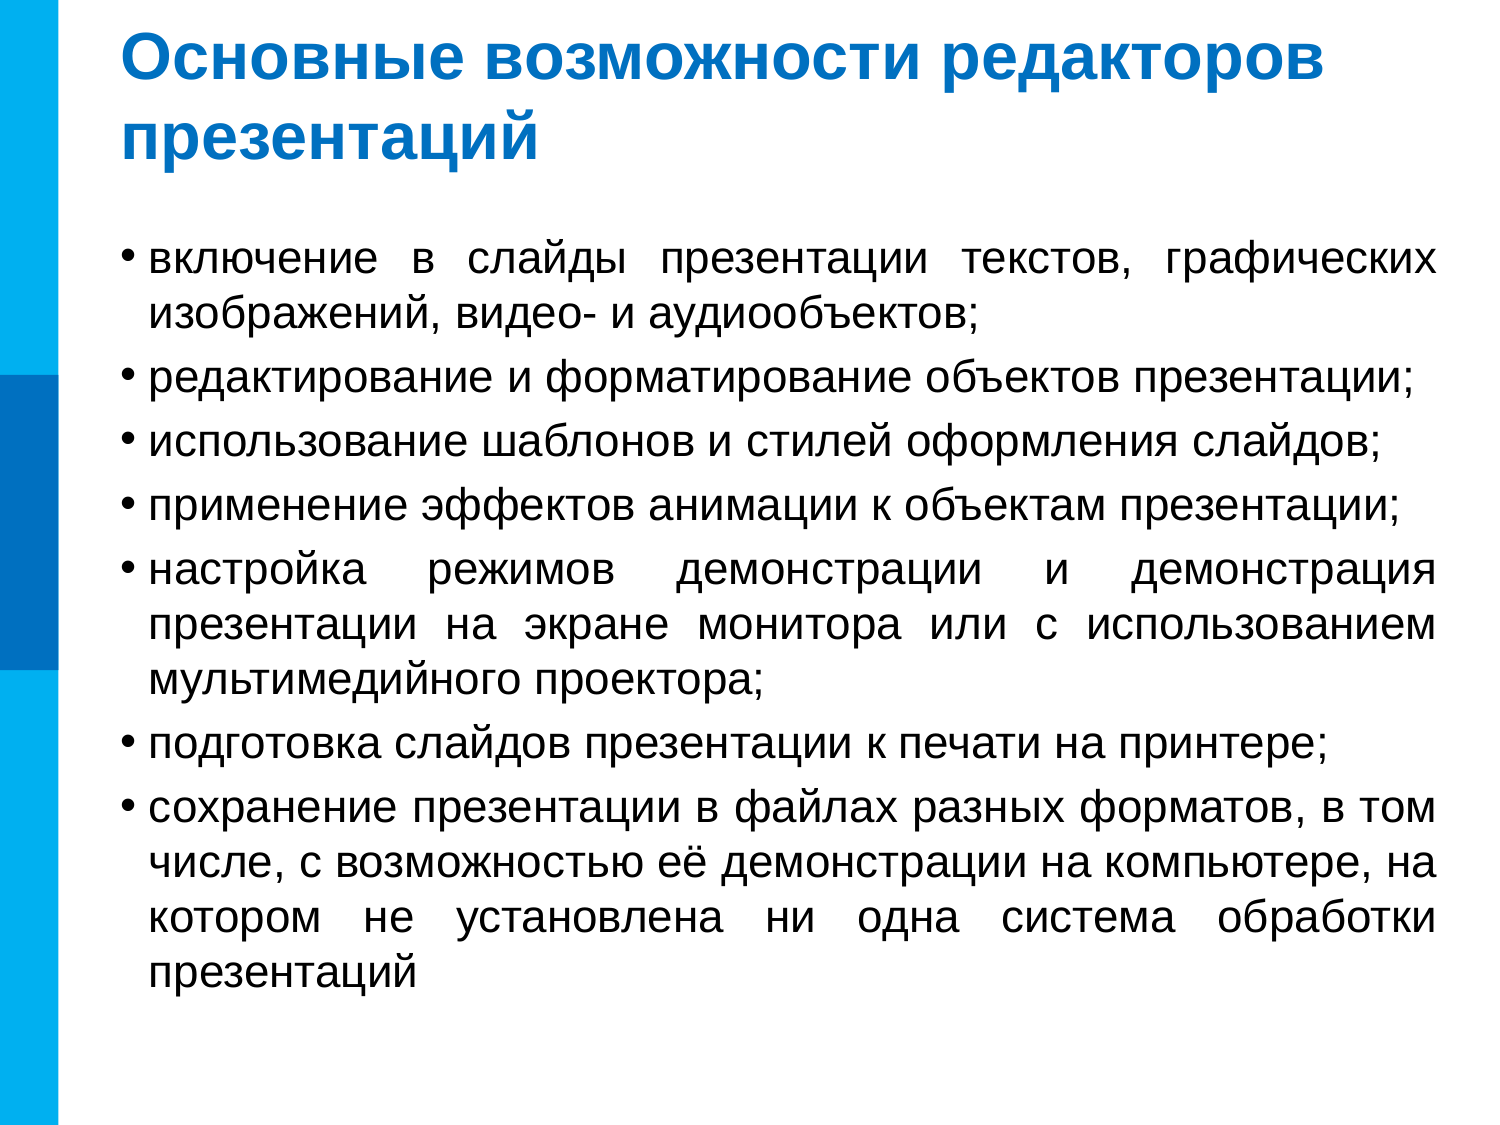

# Основные возможности редакторов презентаций
включение в слайды презентации текстов, графических изображений, видео- и аудиообъектов;
редактирование и форматирование объектов презентации;
использование шаблонов и стилей оформления слайдов;
применение эффектов анимации к объектам презентации;
настройка режимов демонстрации и демонстрация презентации на экране монитора или с использованием мультимедийного проектора;
подготовка слайдов презентации к печати на принтере;
сохранение презентации в файлах разных форматов, в том числе, с возможностью её демонстрации на компьютере, на котором не установлена ни одна система обработки презентаций